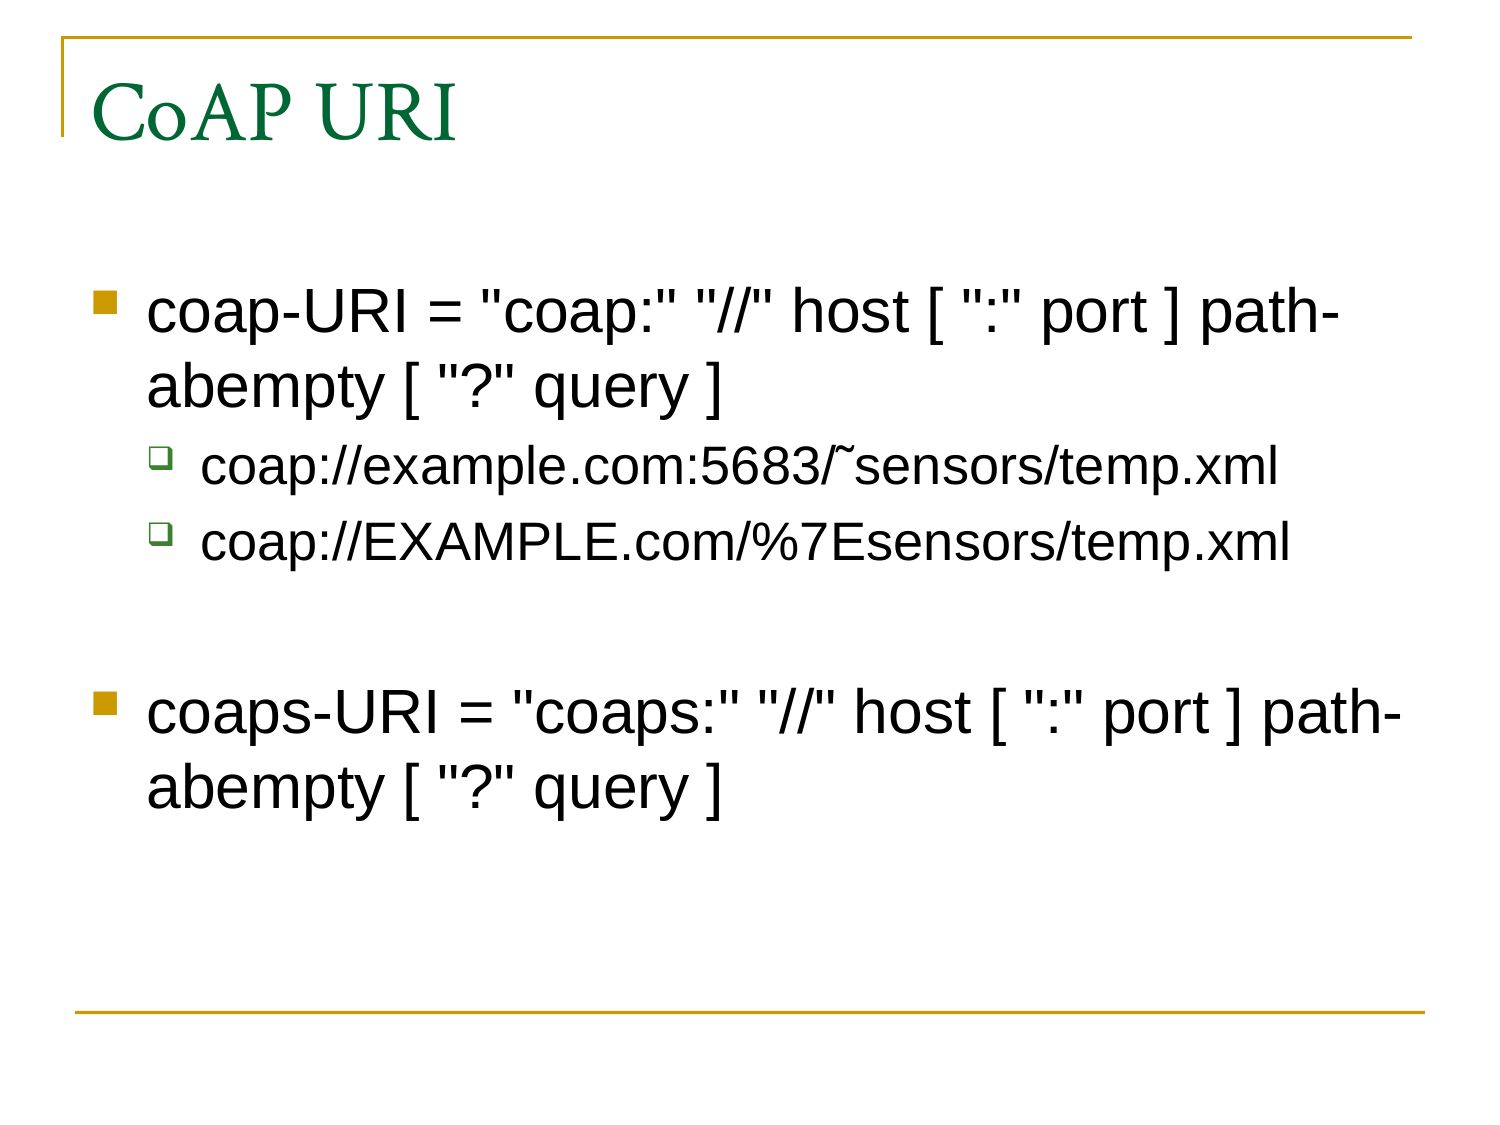

# CoAP URI
coap-URI = "coap:" "//" host [ ":" port ] path-abempty [ "?" query ]
coap://example.com:5683/˜sensors/temp.xml
coap://EXAMPLE.com/%7Esensors/temp.xml

coaps-URI = "coaps:" "//" host [ ":" port ] path-abempty [ "?" query ]